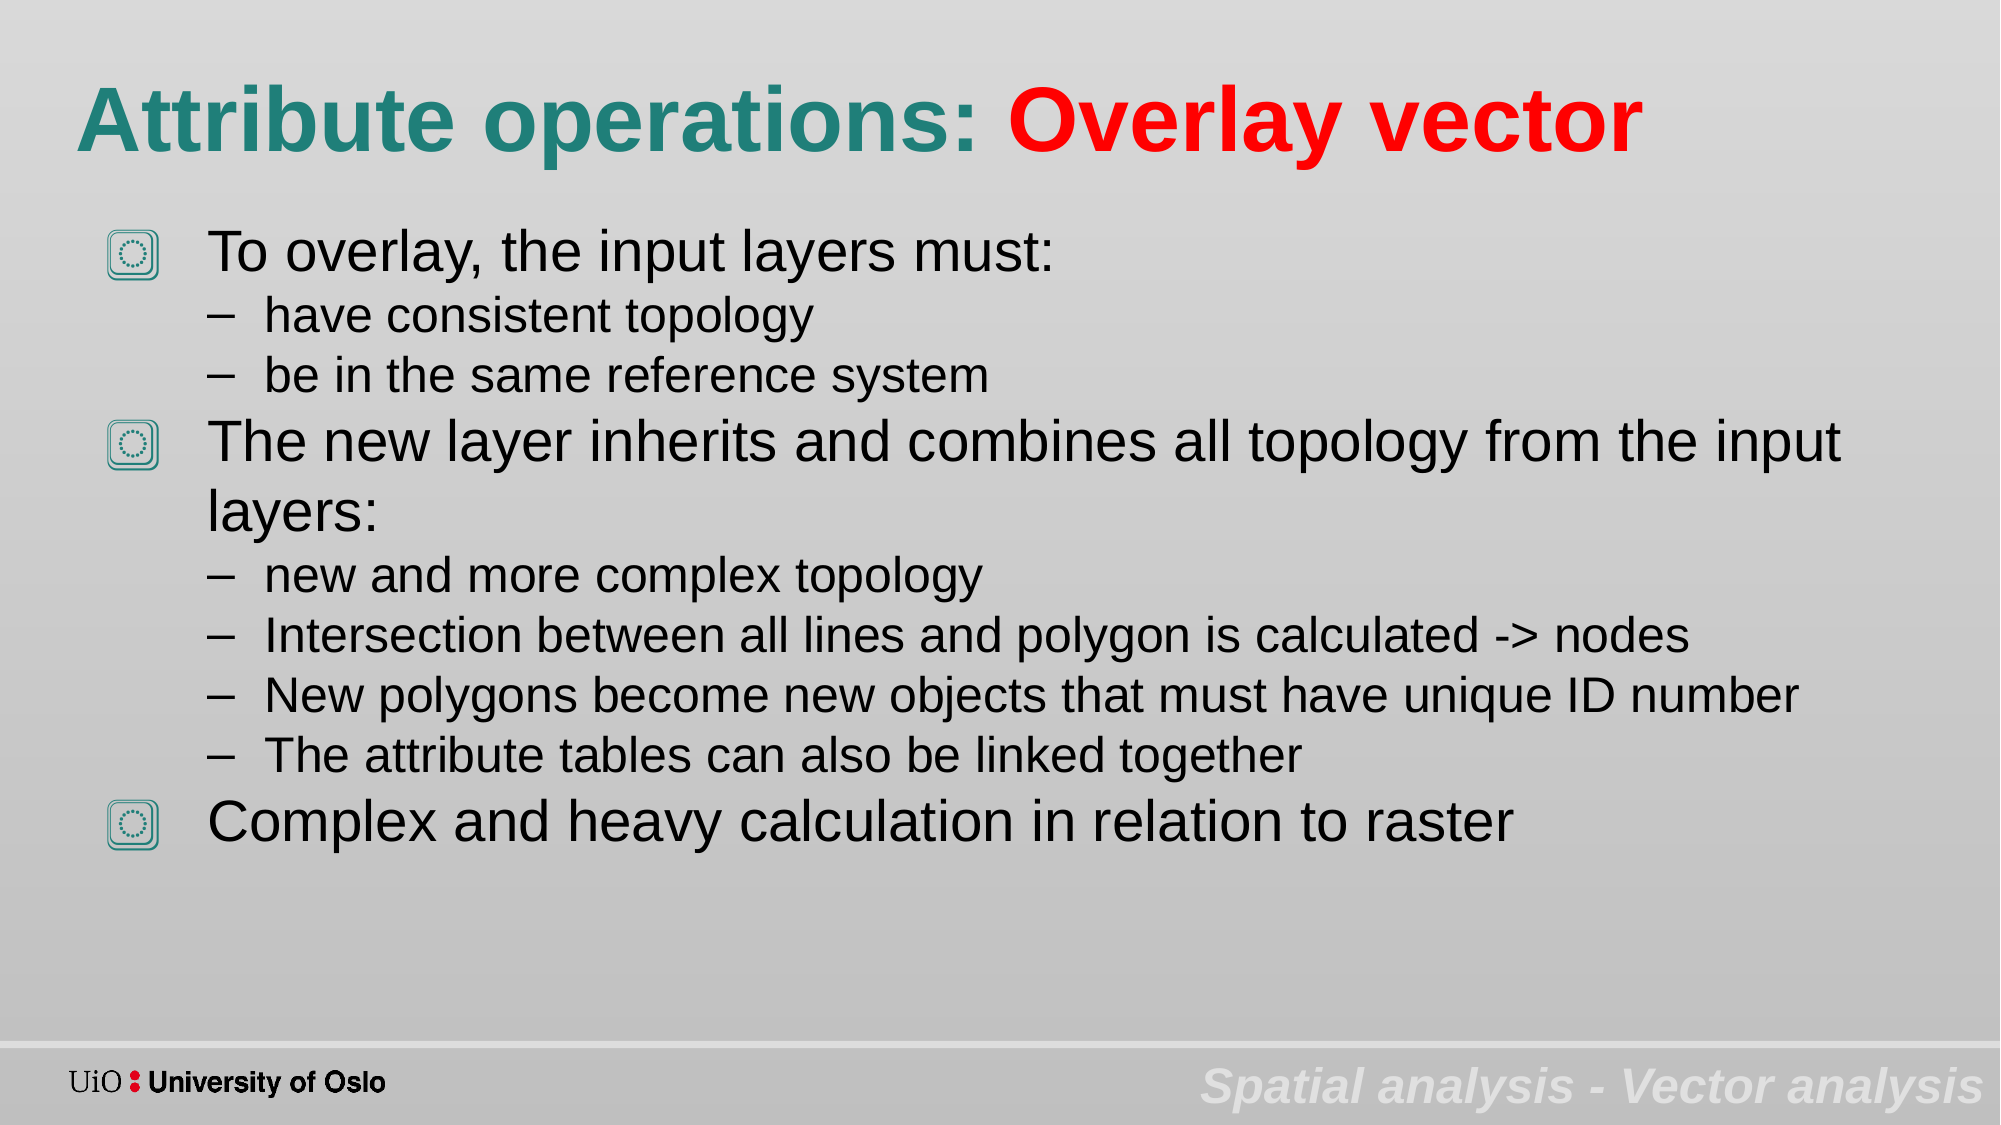

Attribute operations: Overlay vector
To overlay, the input layers must:
have consistent topology
be in the same reference system
The new layer inherits and combines all topology from the input layers:
new and more complex topology
Intersection between all lines and polygon is calculated -> nodes
New polygons become new objects that must have unique ID number
The attribute tables can also be linked together
Complex and heavy calculation in relation to raster